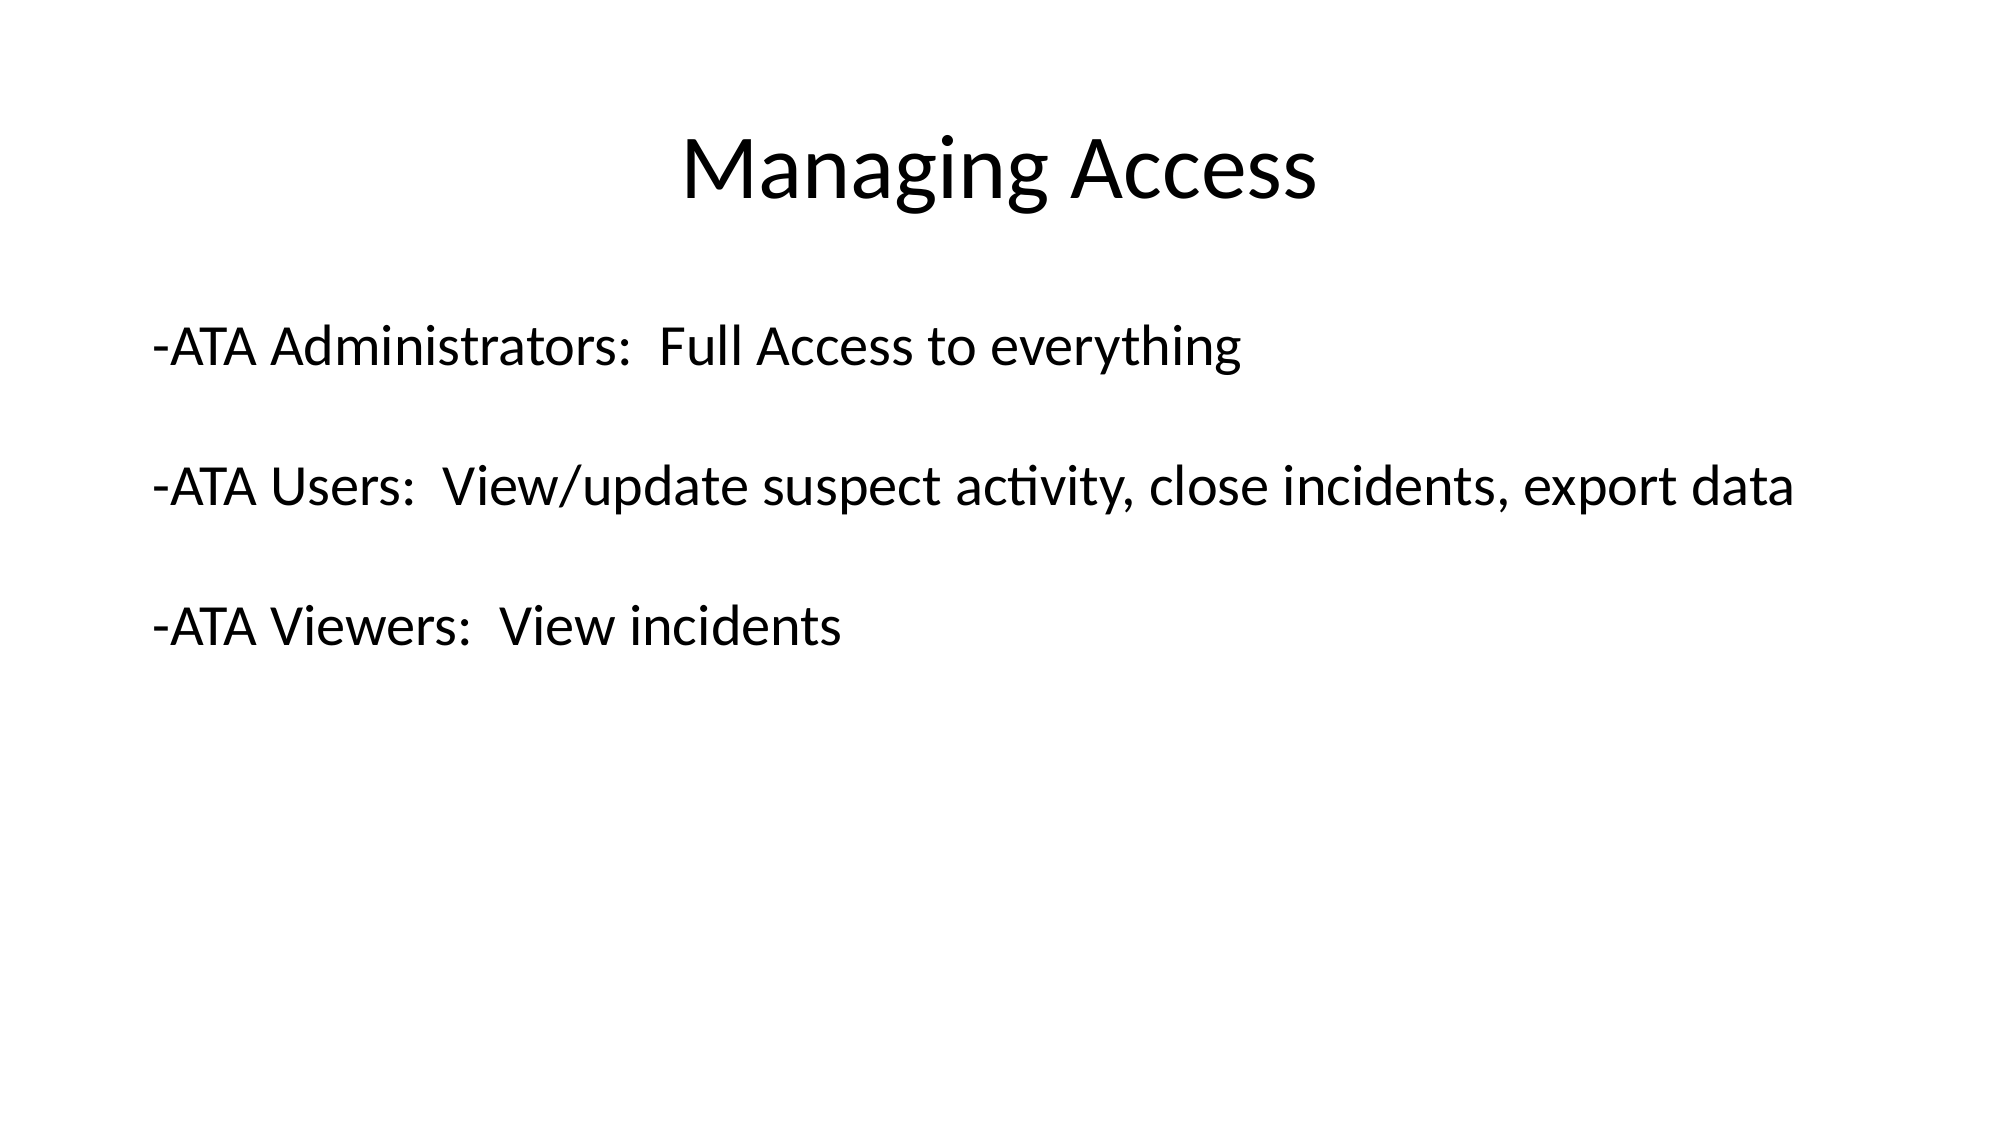

# Managing Access
-ATA Administrators:  Full Access to everything

-ATA Users:  View/update suspect activity, close incidents, export data

-ATA Viewers:  View incidents